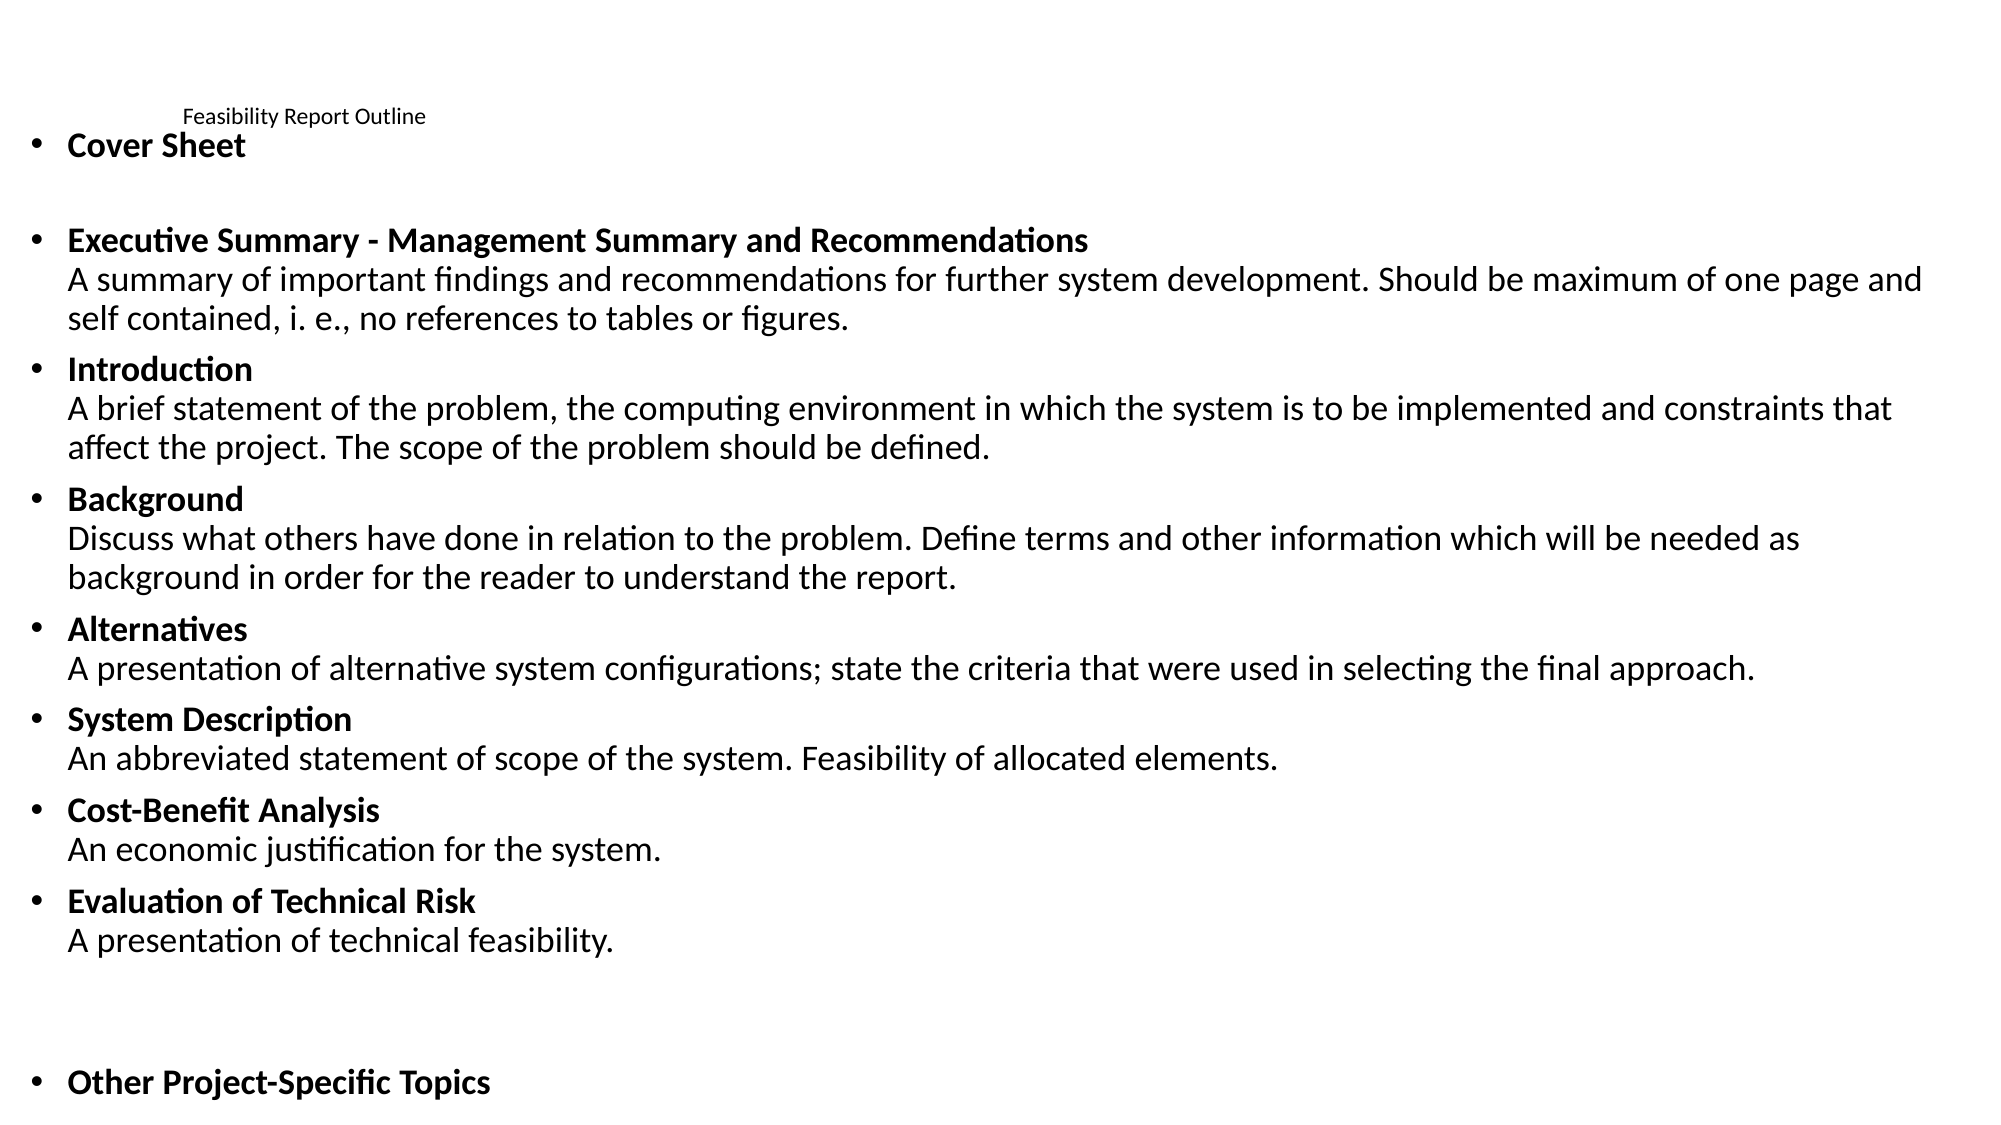

# Feasibility Report Outline
Cover Sheet
Executive Summary - Management Summary and Recommendations
A summary of important findings and recommendations for further system development. Should be maximum of one page and self contained, i. e., no references to tables or figures.
Introduction
A brief statement of the problem, the computing environment in which the system is to be implemented and constraints that affect the project. The scope of the problem should be defined.
Background
Discuss what others have done in relation to the problem. Define terms and other information which will be needed as background in order for the reader to understand the report.
Alternatives
A presentation of alternative system configurations; state the criteria that were used in selecting the final approach.
System Description
An abbreviated statement of scope of the system. Feasibility of allocated elements.
Cost-Benefit Analysis
An economic justification for the system.
Evaluation of Technical Risk
A presentation of technical feasibility.

Other Project-Specific Topics